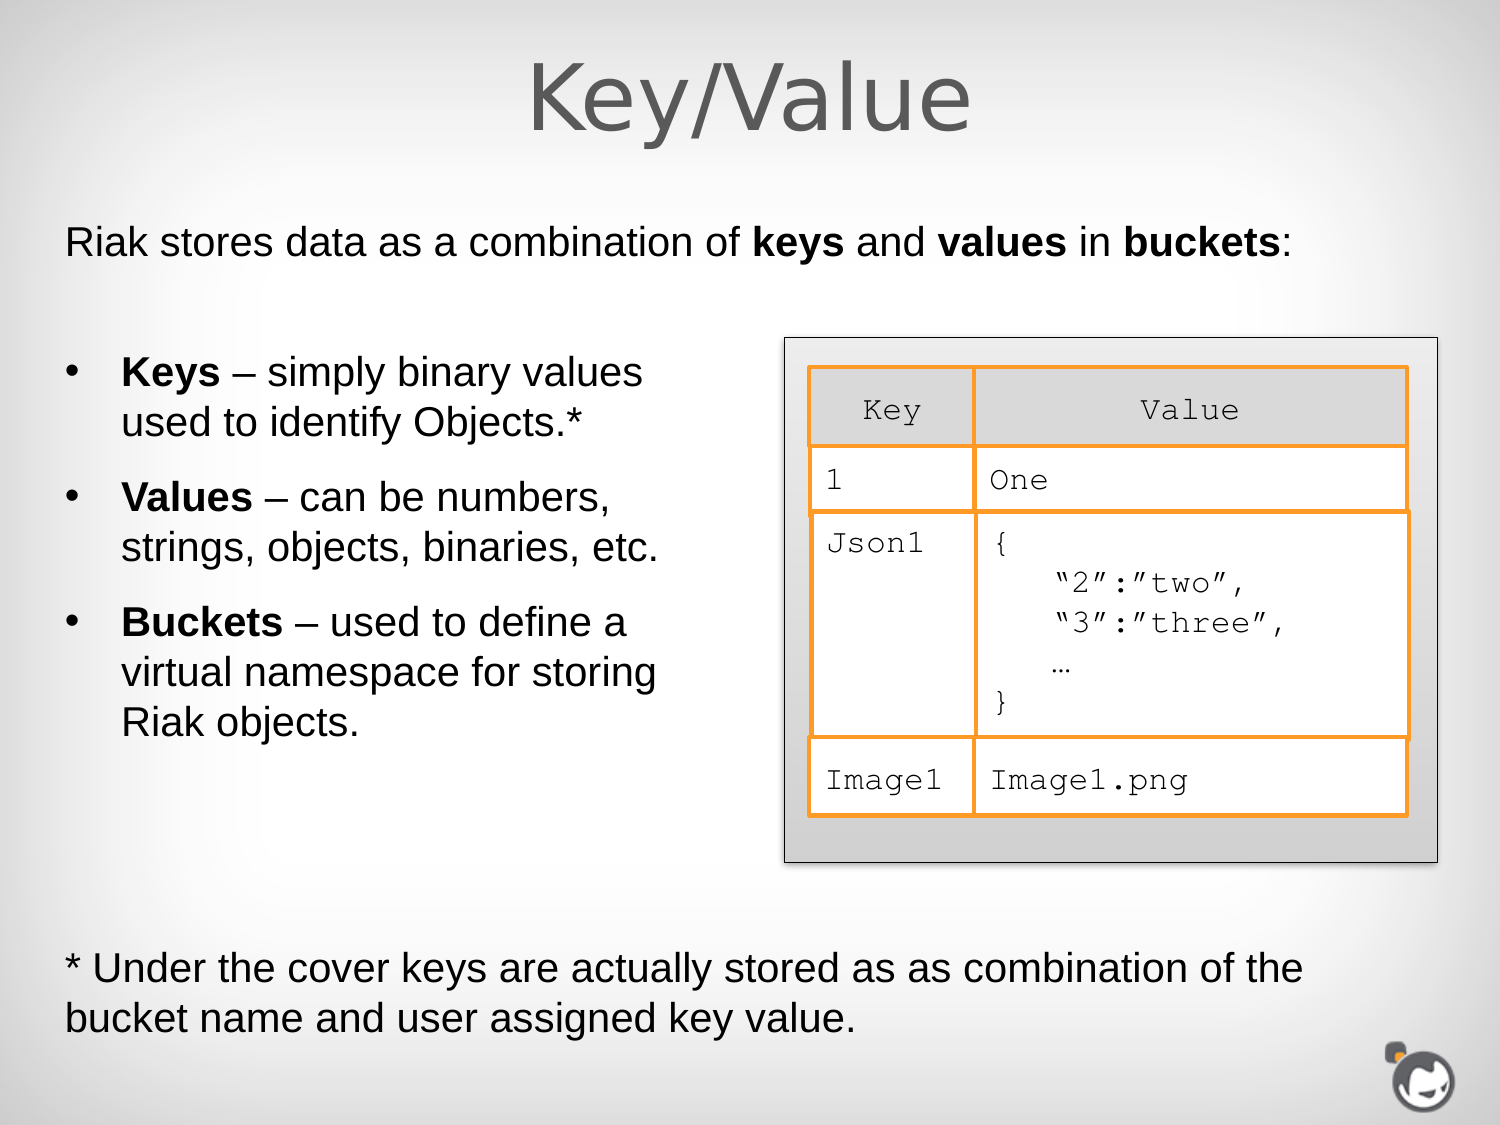

# Key/Value
Riak stores data as a combination of keys and values in buckets:
Keys – simply binary values used to identify Objects.*
Values – can be numbers, strings, objects, binaries, etc.
Buckets – used to define a virtual namespace for storing Riak objects.

Key
Value
1
One
Json1
{
   “2”:”two”,
   “3”:”three”,
   …
}
Image1
Image1.png
* Under the cover keys are actually stored as as combination of the bucket name and user assigned key value.